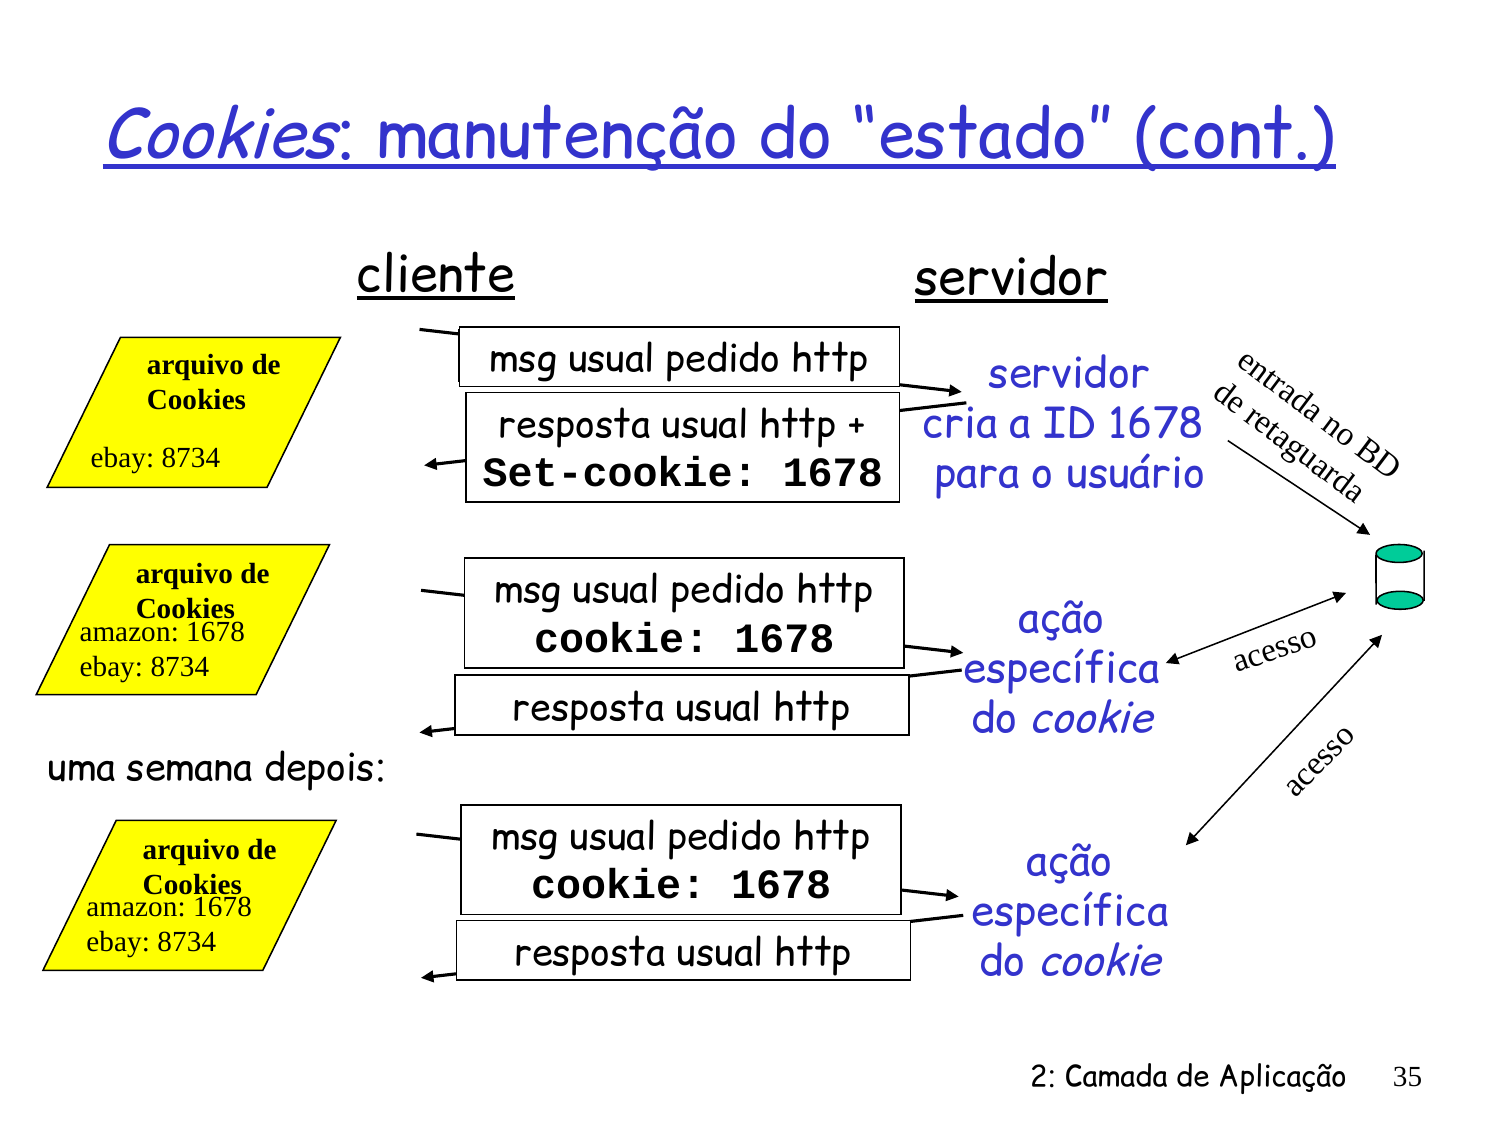

# Cookies: manutenção do “estado” (cont.)
cliente
servidor
msg usual pedido http

resposta usual http +
Set-cookie: 1678

msg usual pedido http
cookie: 1678

ação
específica
do cookie

resposta usual http

msg usual pedido http
cookie: 1678

ação
específica
do cookie

resposta usual http

arquivo de
Cookies

ebay: 8734
servidor
cria a ID 1678
para o usuário
entrada no BD
de retaguarda

arquivo de
Cookies
amazon: 1678
ebay: 8734

acesso

acesso
uma semana depois:

arquivo de
Cookies
amazon: 1678
ebay: 8734
2: Camada de Aplicação
35